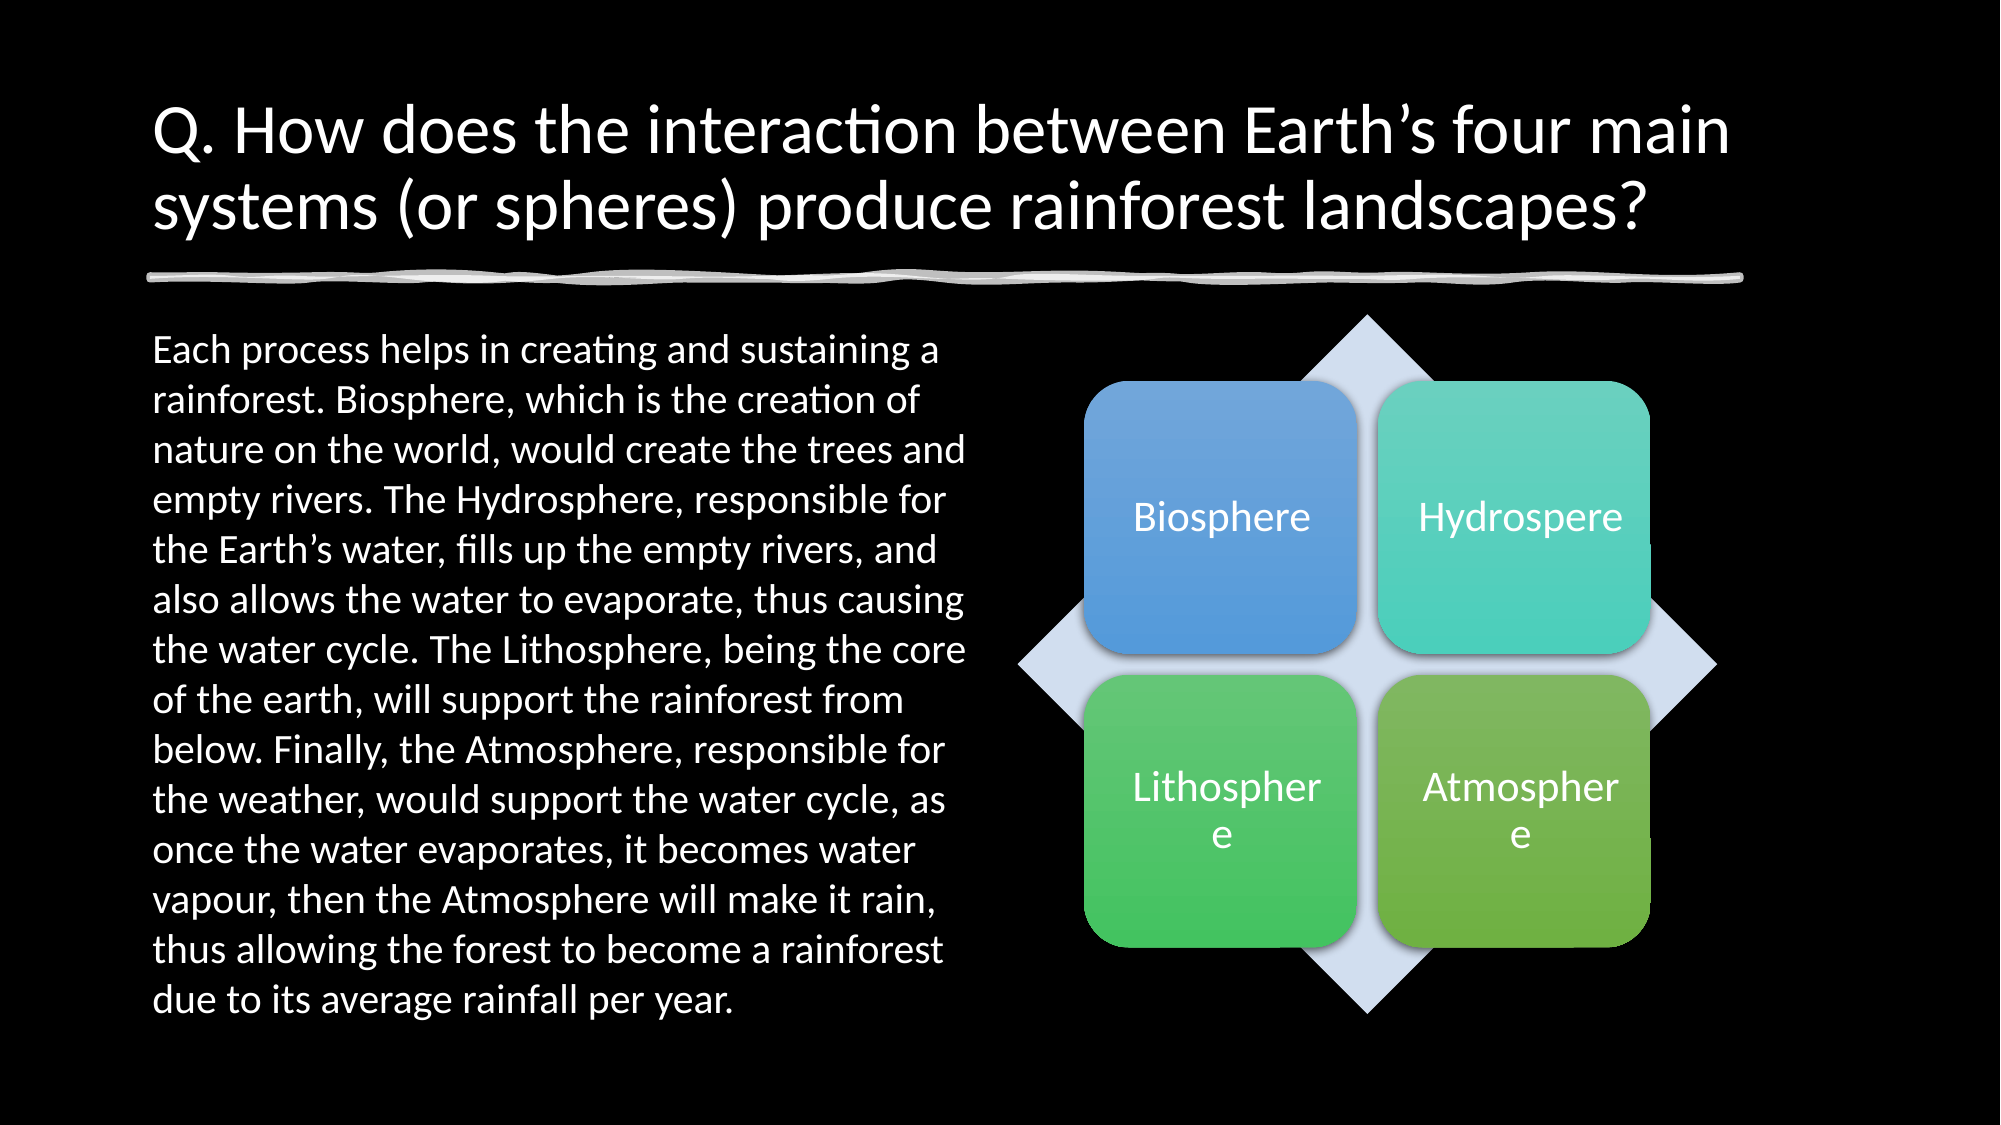

# Q. How does the interaction between Earth’s four main systems (or spheres) produce rainforest landscapes?

Each process helps in creating and sustaining a rainforest. Biosphere, which is the creation of nature on the world, would create the trees and empty rivers. The Hydrosphere, responsible for the Earth’s water, fills up the empty rivers, and also allows the water to evaporate, thus causing the water cycle. The Lithosphere, being the core of the earth, will support the rainforest from below. Finally, the Atmosphere, responsible for the weather, would support the water cycle, as once the water evaporates, it becomes water vapour, then the Atmosphere will make it rain, thus allowing the forest to become a rainforest due to its average rainfall per year.
Biosphere
Hydrospere
Lithosphere
Atmosphere